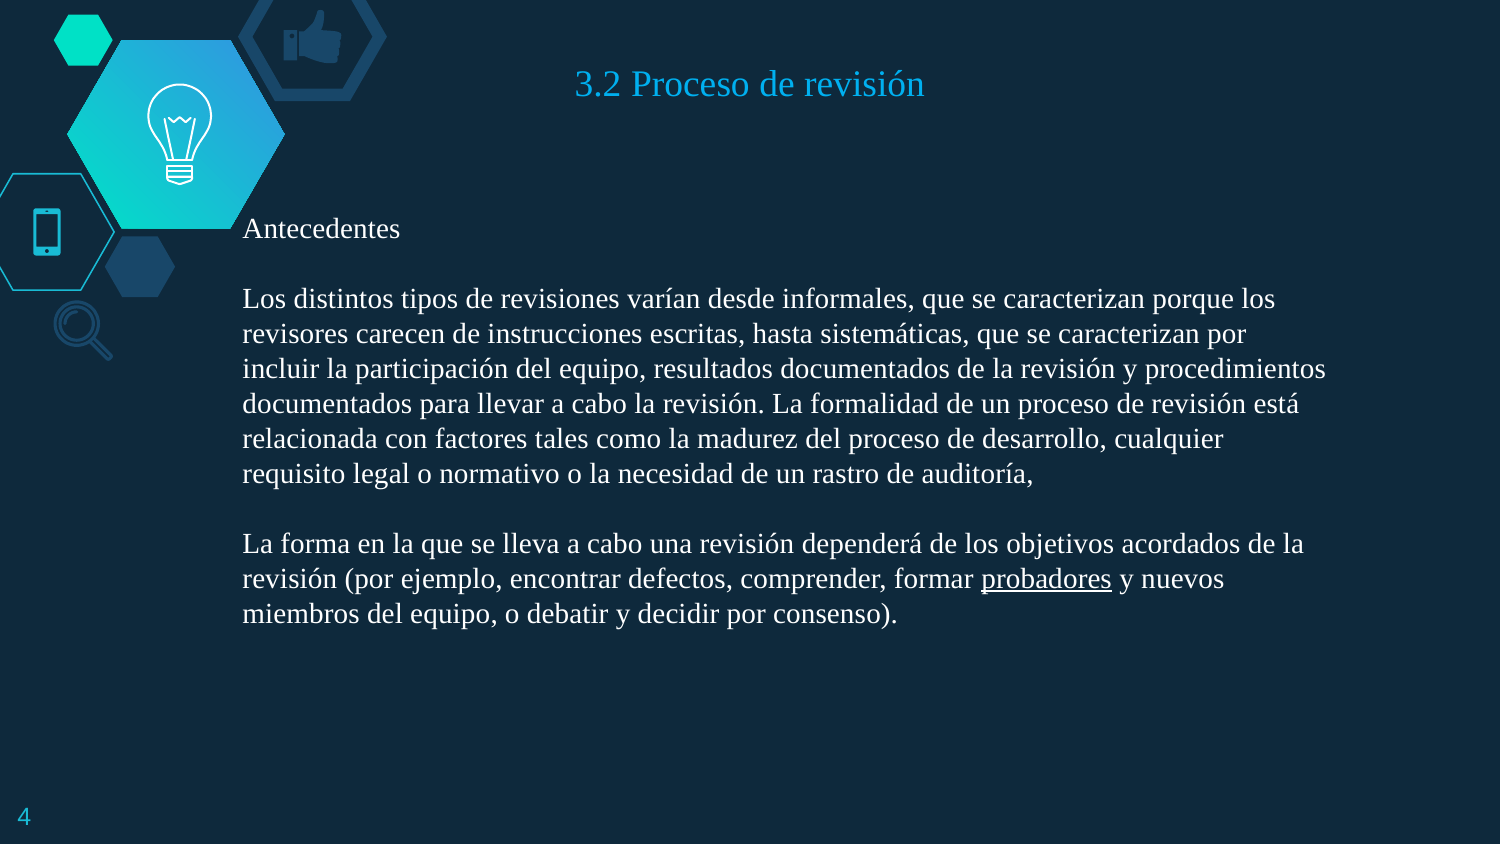

3.2 Proceso de revisión
Antecedentes

Los distintos tipos de revisiones varían desde informales, que se caracterizan porque los
revisores carecen de instrucciones escritas, hasta sistemáticas, que se caracterizan por
incluir la participación del equipo, resultados documentados de la revisión y procedimientos
documentados para llevar a cabo la revisión. La formalidad de un proceso de revisión está
relacionada con factores tales como la madurez del proceso de desarrollo, cualquier
requisito legal o normativo o la necesidad de un rastro de auditoría,

La forma en la que se lleva a cabo una revisión dependerá de los objetivos acordados de la
revisión (por ejemplo, encontrar defectos, comprender, formar probadores y nuevos
miembros del equipo, o debatir y decidir por consenso).
4